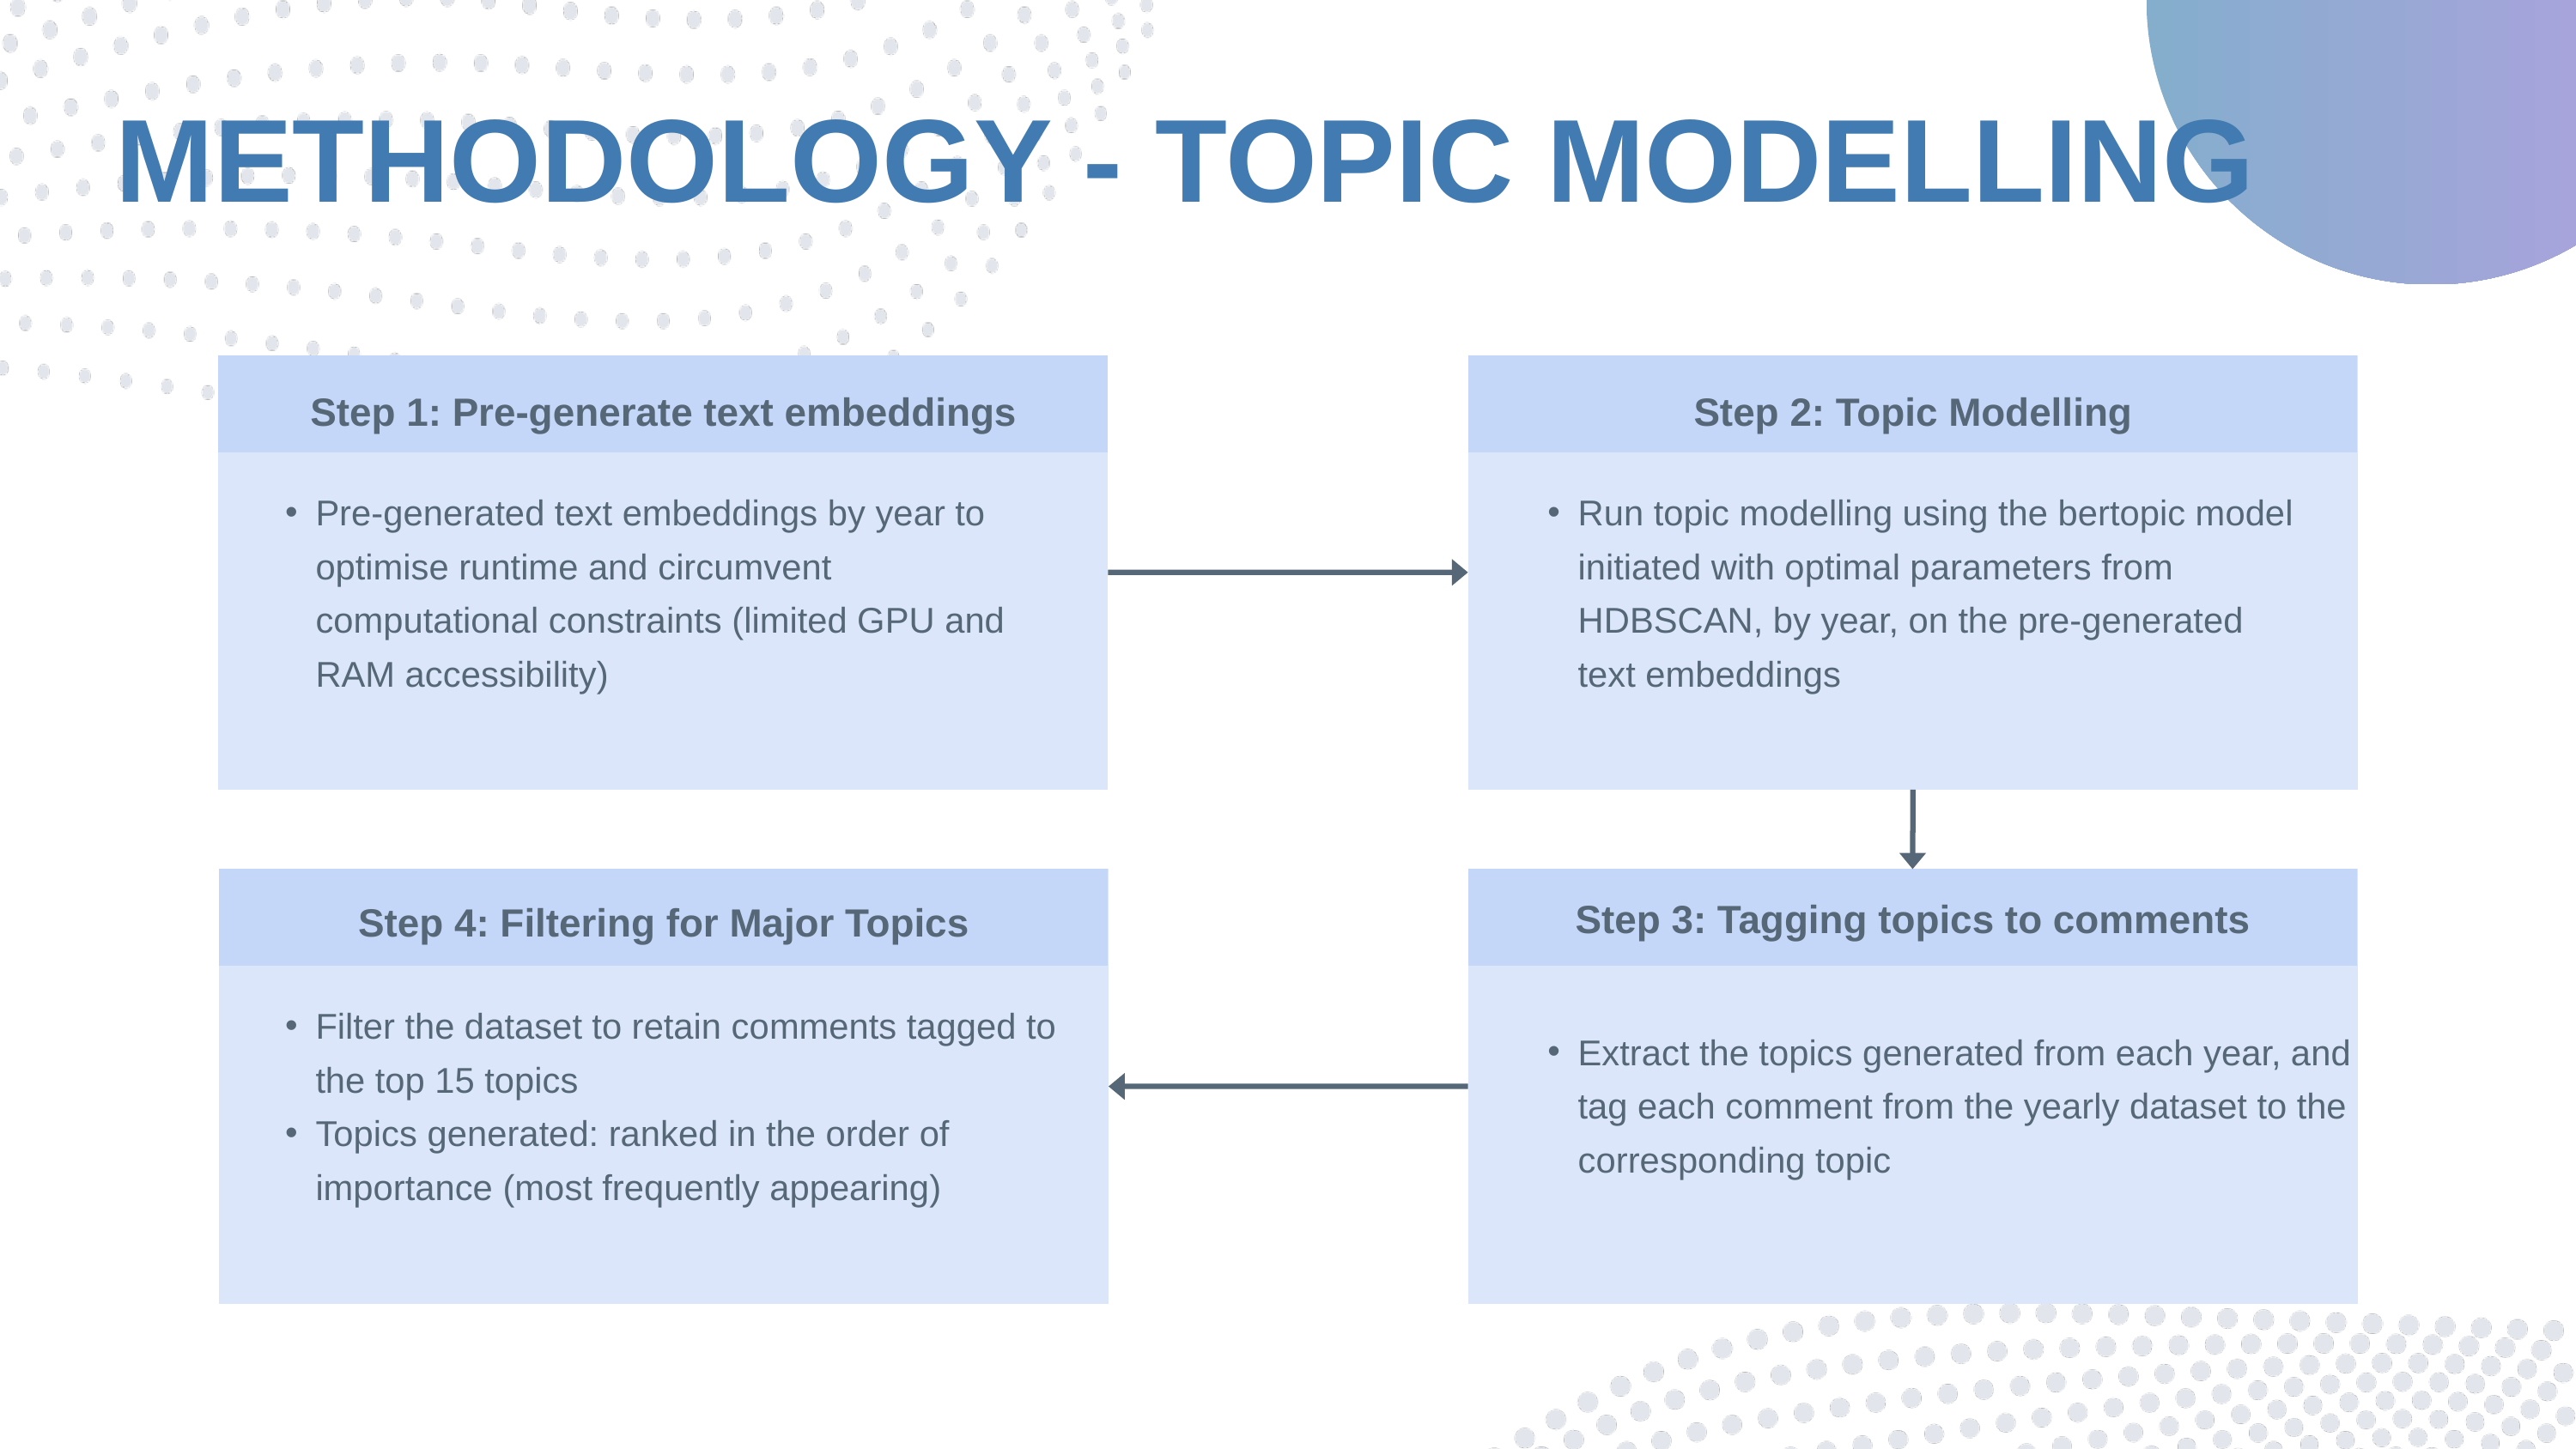

METHODOLOGY - TOPIC MODELLING

Step 1: Pre-generate text embeddings
Step 2: Topic Modelling
Pre-generated text embeddings by year to optimise runtime and circumvent computational constraints (limited GPU and RAM accessibility)
Run topic modelling using the bertopic model initiated with optimal parameters from HDBSCAN, by year, on the pre-generated text embeddings

Step 3: Tagging topics to comments
Step 4: Filtering for Major Topics
Filter the dataset to retain comments tagged to the top 15 topics
Topics generated: ranked in the order of importance (most frequently appearing)
Extract the topics generated from each year, and tag each comment from the yearly dataset to the corresponding topic